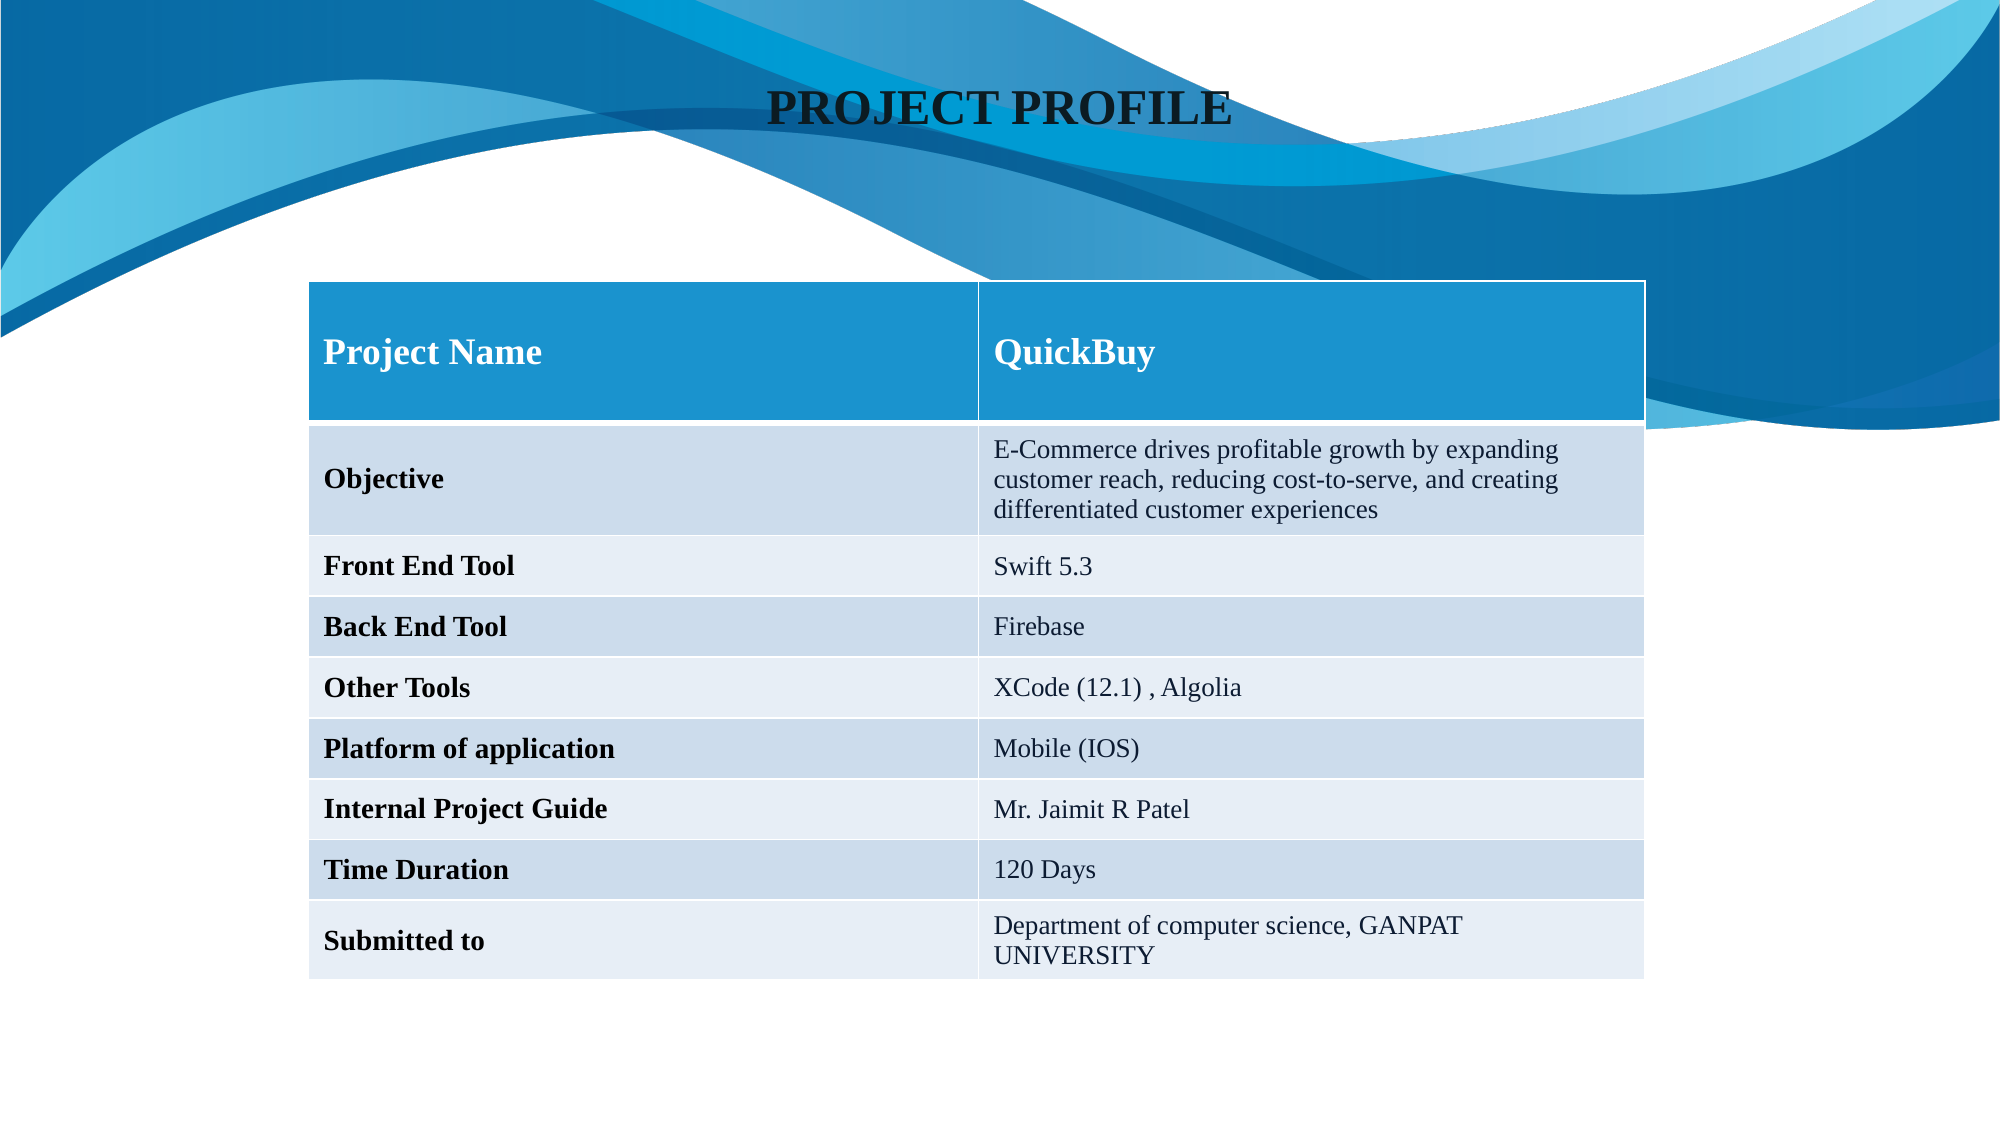

PROJECT PROFILE
| Project Name | QuickBuy |
| --- | --- |
| Objective | E-Commerce drives profitable growth by expanding customer reach, reducing cost-to-serve, and creating differentiated customer experiences |
| Front End Tool | Swift 5.3 |
| Back End Tool | Firebase |
| Other Tools | XCode (12.1) , Algolia |
| Platform of application | Mobile (IOS) |
| Internal Project Guide | Mr. Jaimit R Patel |
| Time Duration | 120 Days |
| Submitted to | Department of computer science, GANPAT UNIVERSITY |